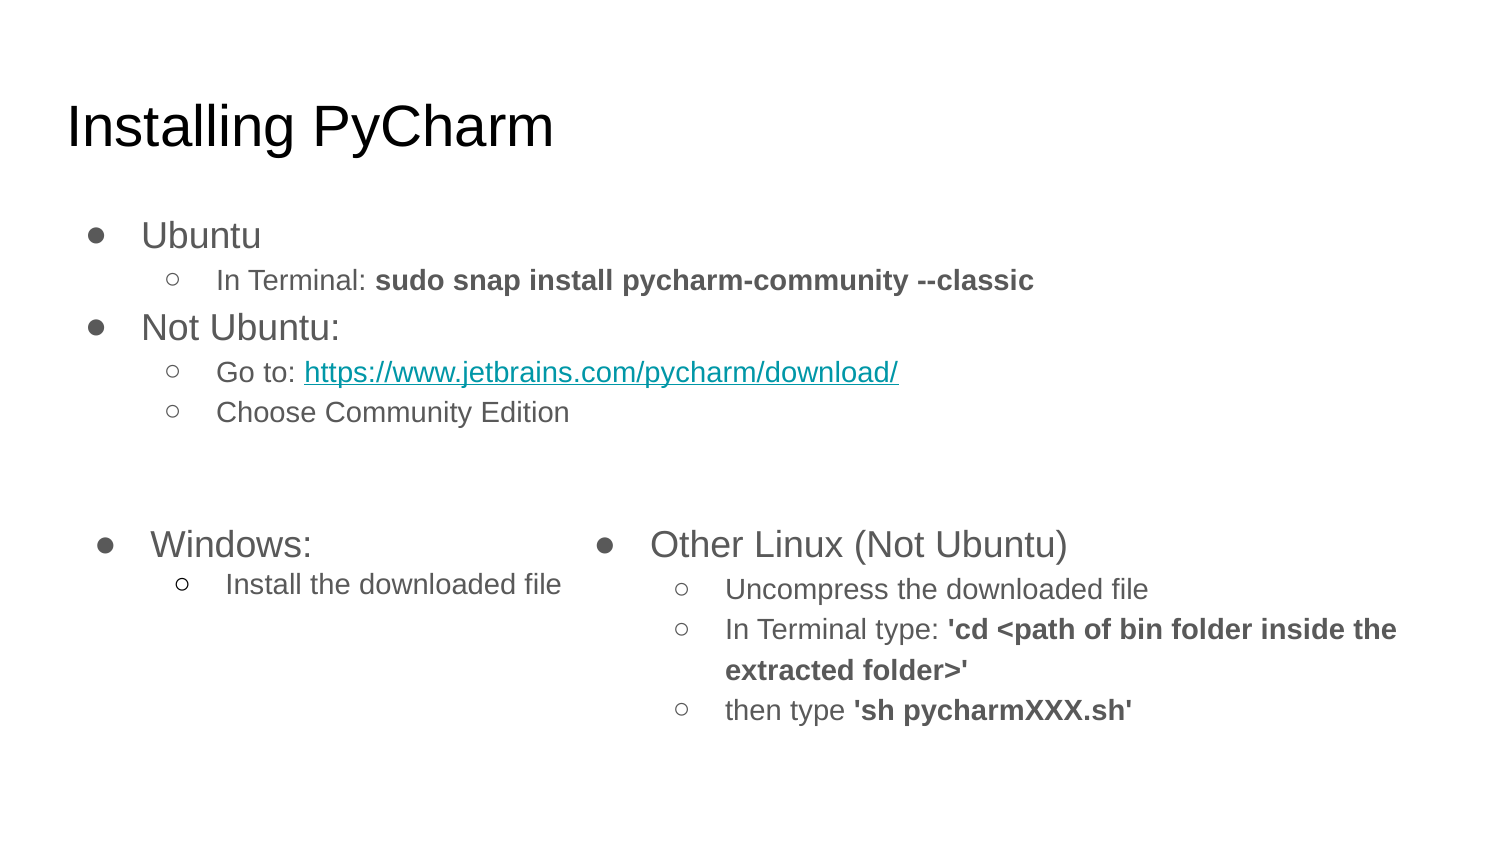

# Installing PyCharm
Ubuntu
In Terminal: sudo snap install pycharm-community --classic
Not Ubuntu:
Go to: https://www.jetbrains.com/pycharm/download/
Choose Community Edition

Windows:
Install the downloaded file
Other Linux (Not Ubuntu)
Uncompress the downloaded file
In Terminal type: 'cd <path of bin folder inside the extracted folder>'
then type 'sh pycharmXXX.sh'